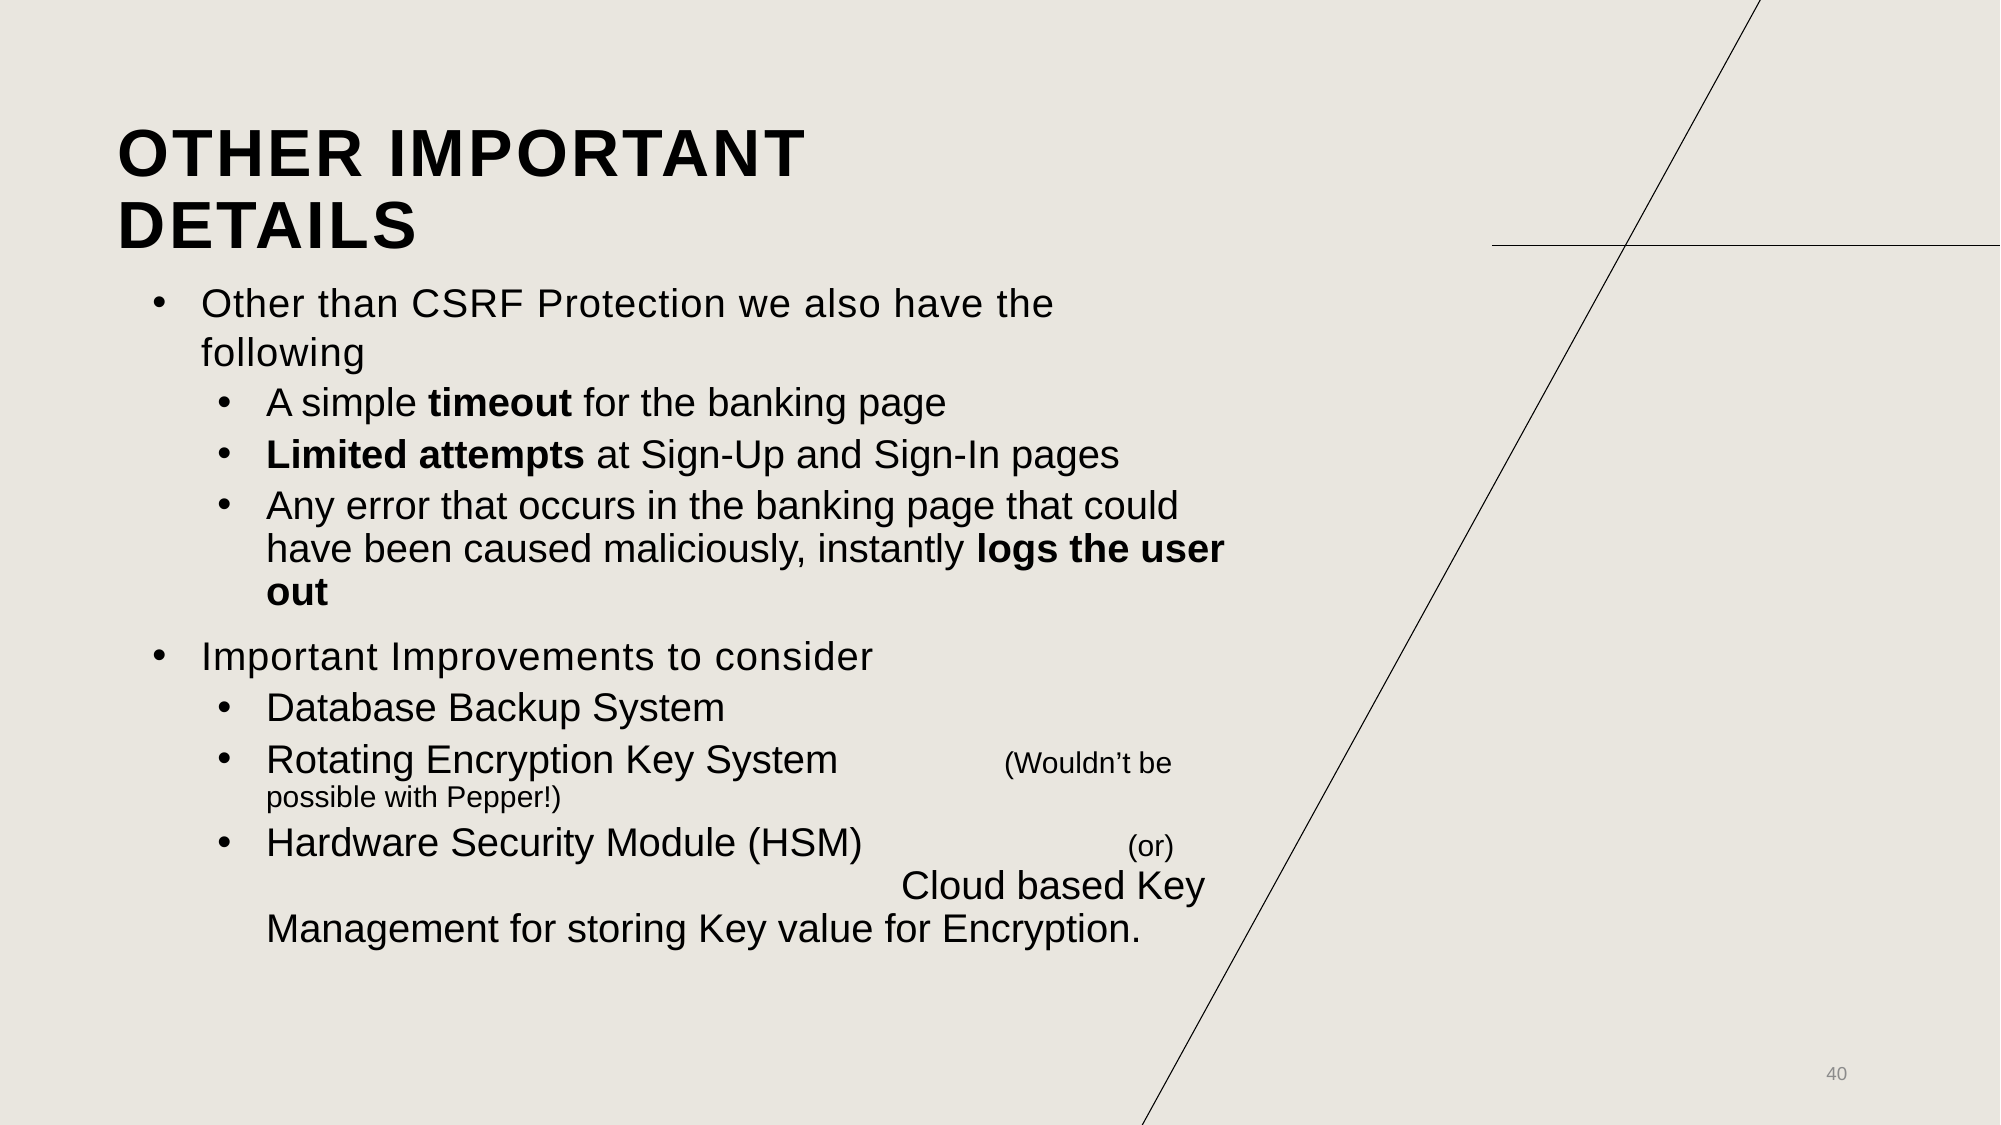

# Other Important Details
Other than CSRF Protection we also have the following
A simple timeout for the banking page
Limited attempts at Sign-Up and Sign-In pages
Any error that occurs in the banking page that could have been caused maliciously, instantly logs the user out
Important Improvements to consider
Database Backup System
Rotating Encryption Key System               (Wouldn’t be possible with Pepper!)
Hardware Security Module (HSM)                        (or)                                                                                    Cloud based Key Management for storing Key value for Encryption.
40